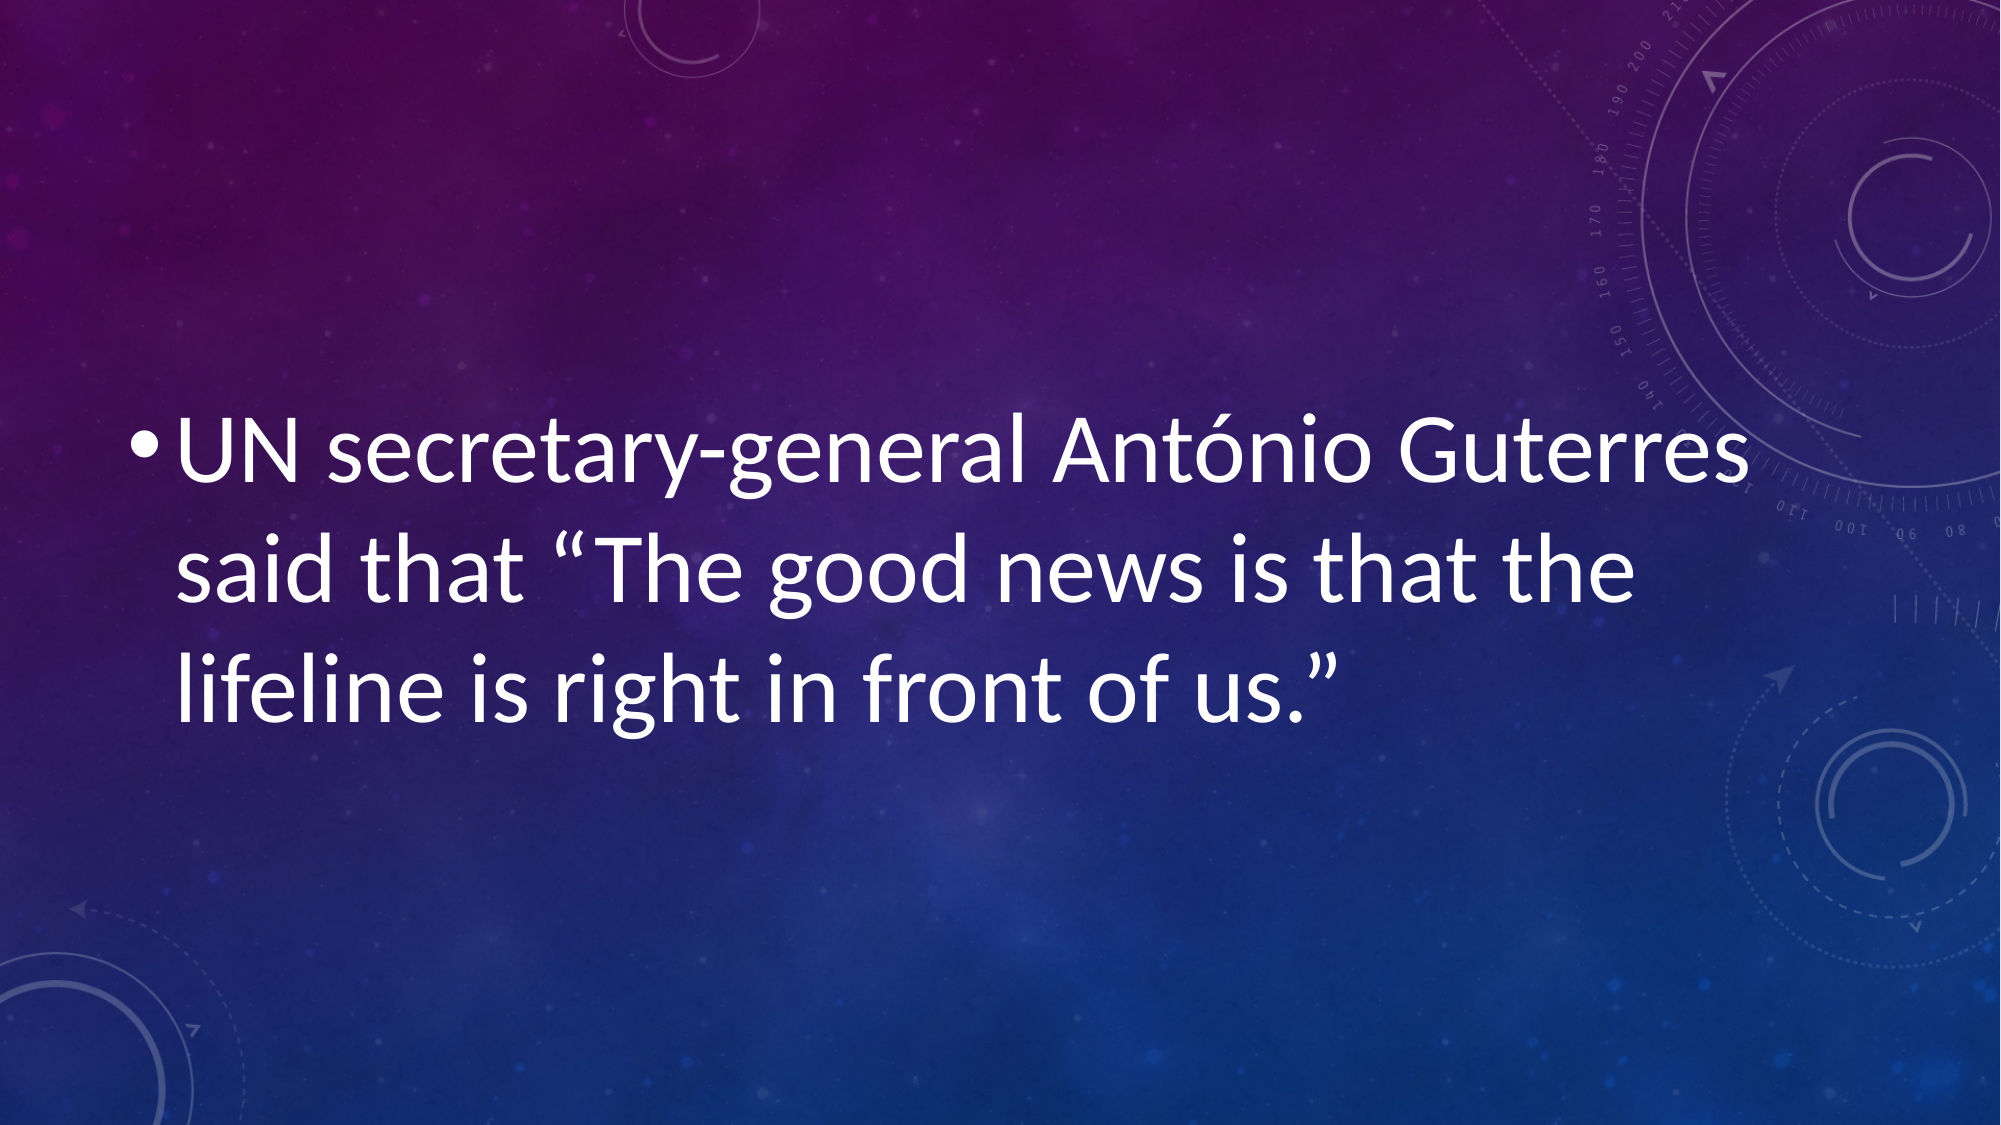

#
UN secretary-general António Guterres said that “The good news is that the lifeline is right in front of us.”